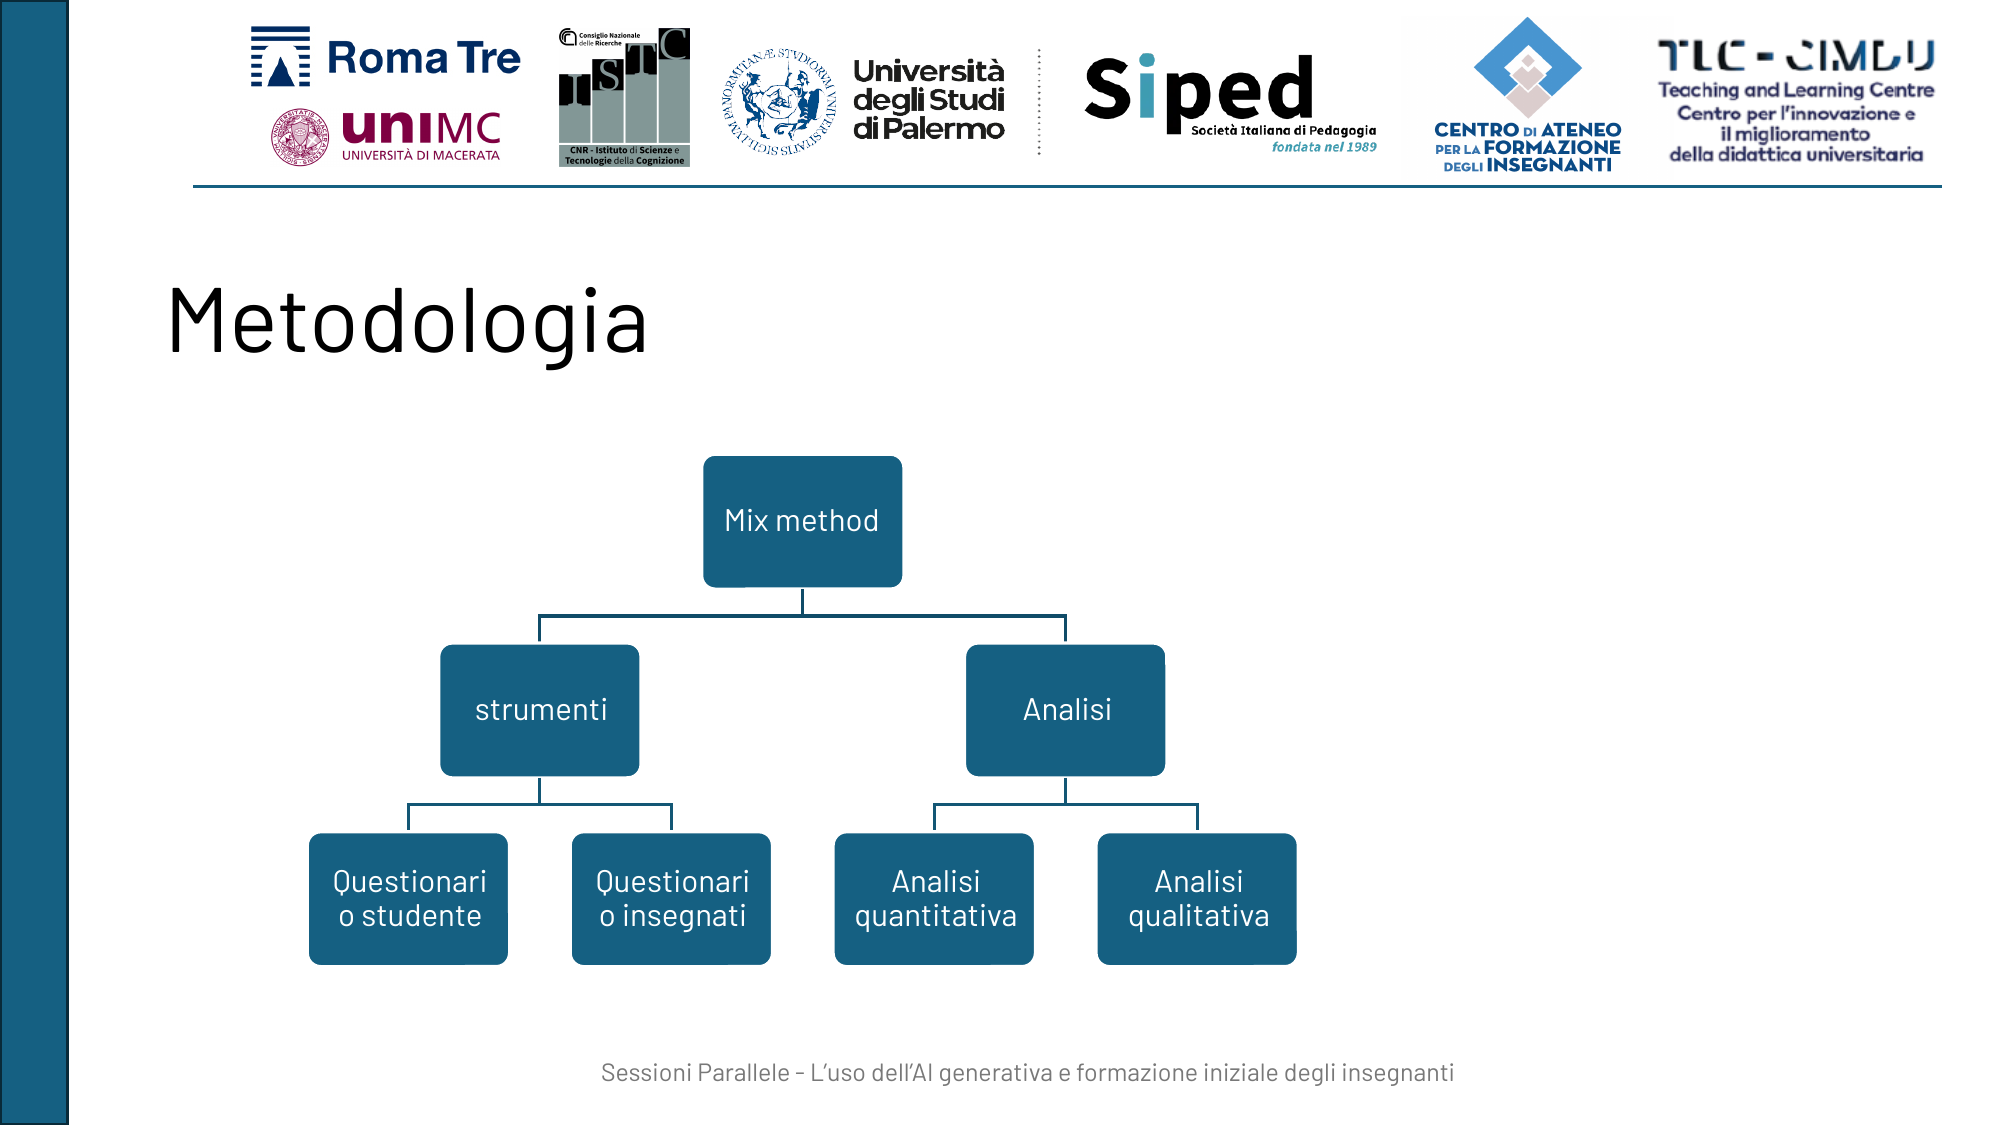

Metodologia
Mix method
strumenti
Questionario studente
Questionario insegnati
Analisi
Analisi quantitativa
Analisi qualitativa
Sessioni Parallele - L’uso dell’AI generativa e formazione iniziale degli insegnanti